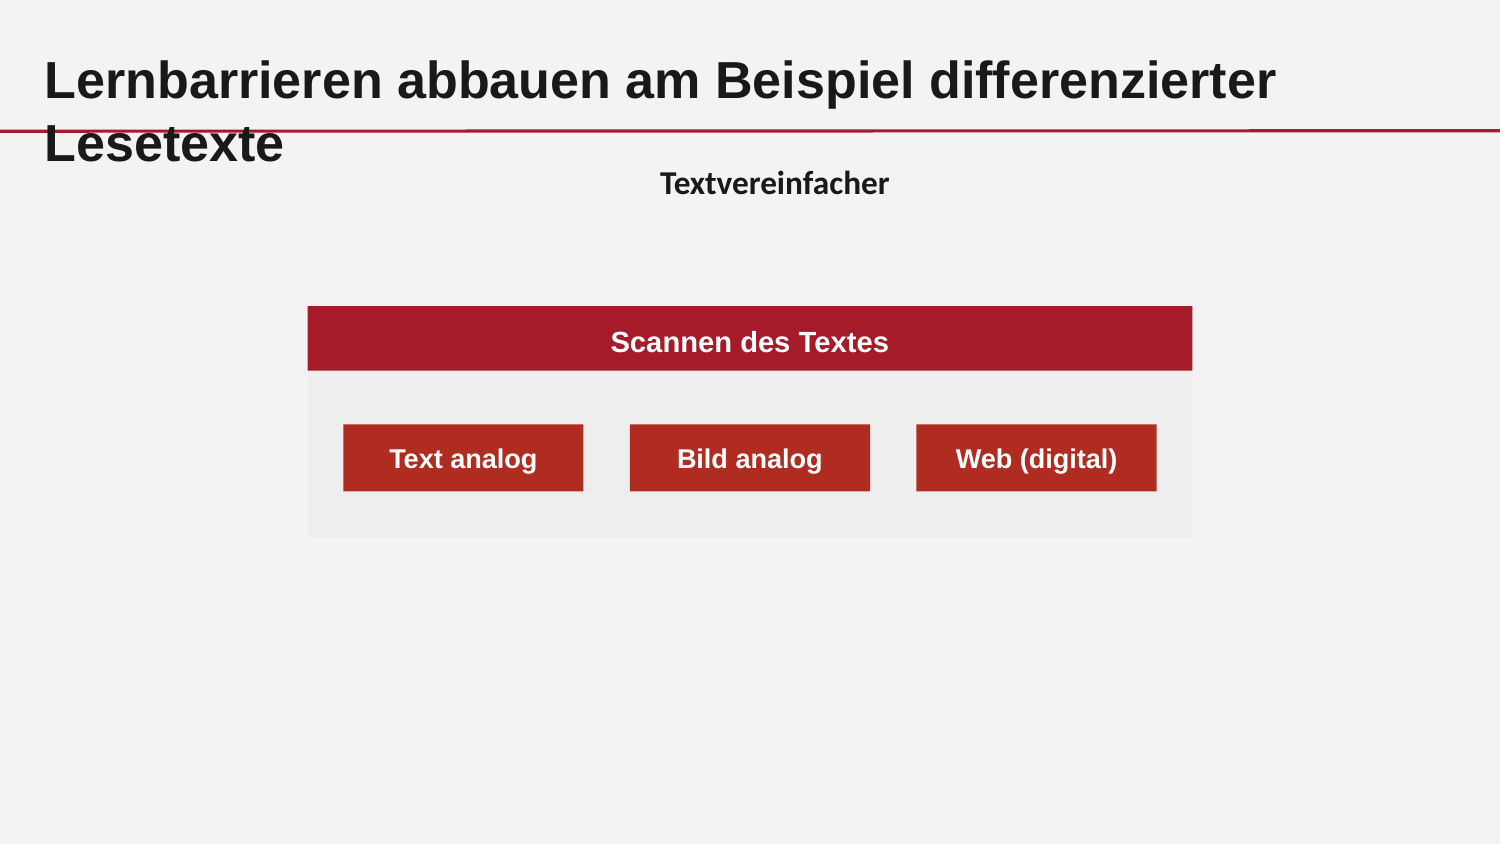

Lernbarrieren abbauen am Beispiel differenzierter Lesetexte
Textvereinfacher
Scannen des Textes

Text analog
Bild analog
Web (digital)